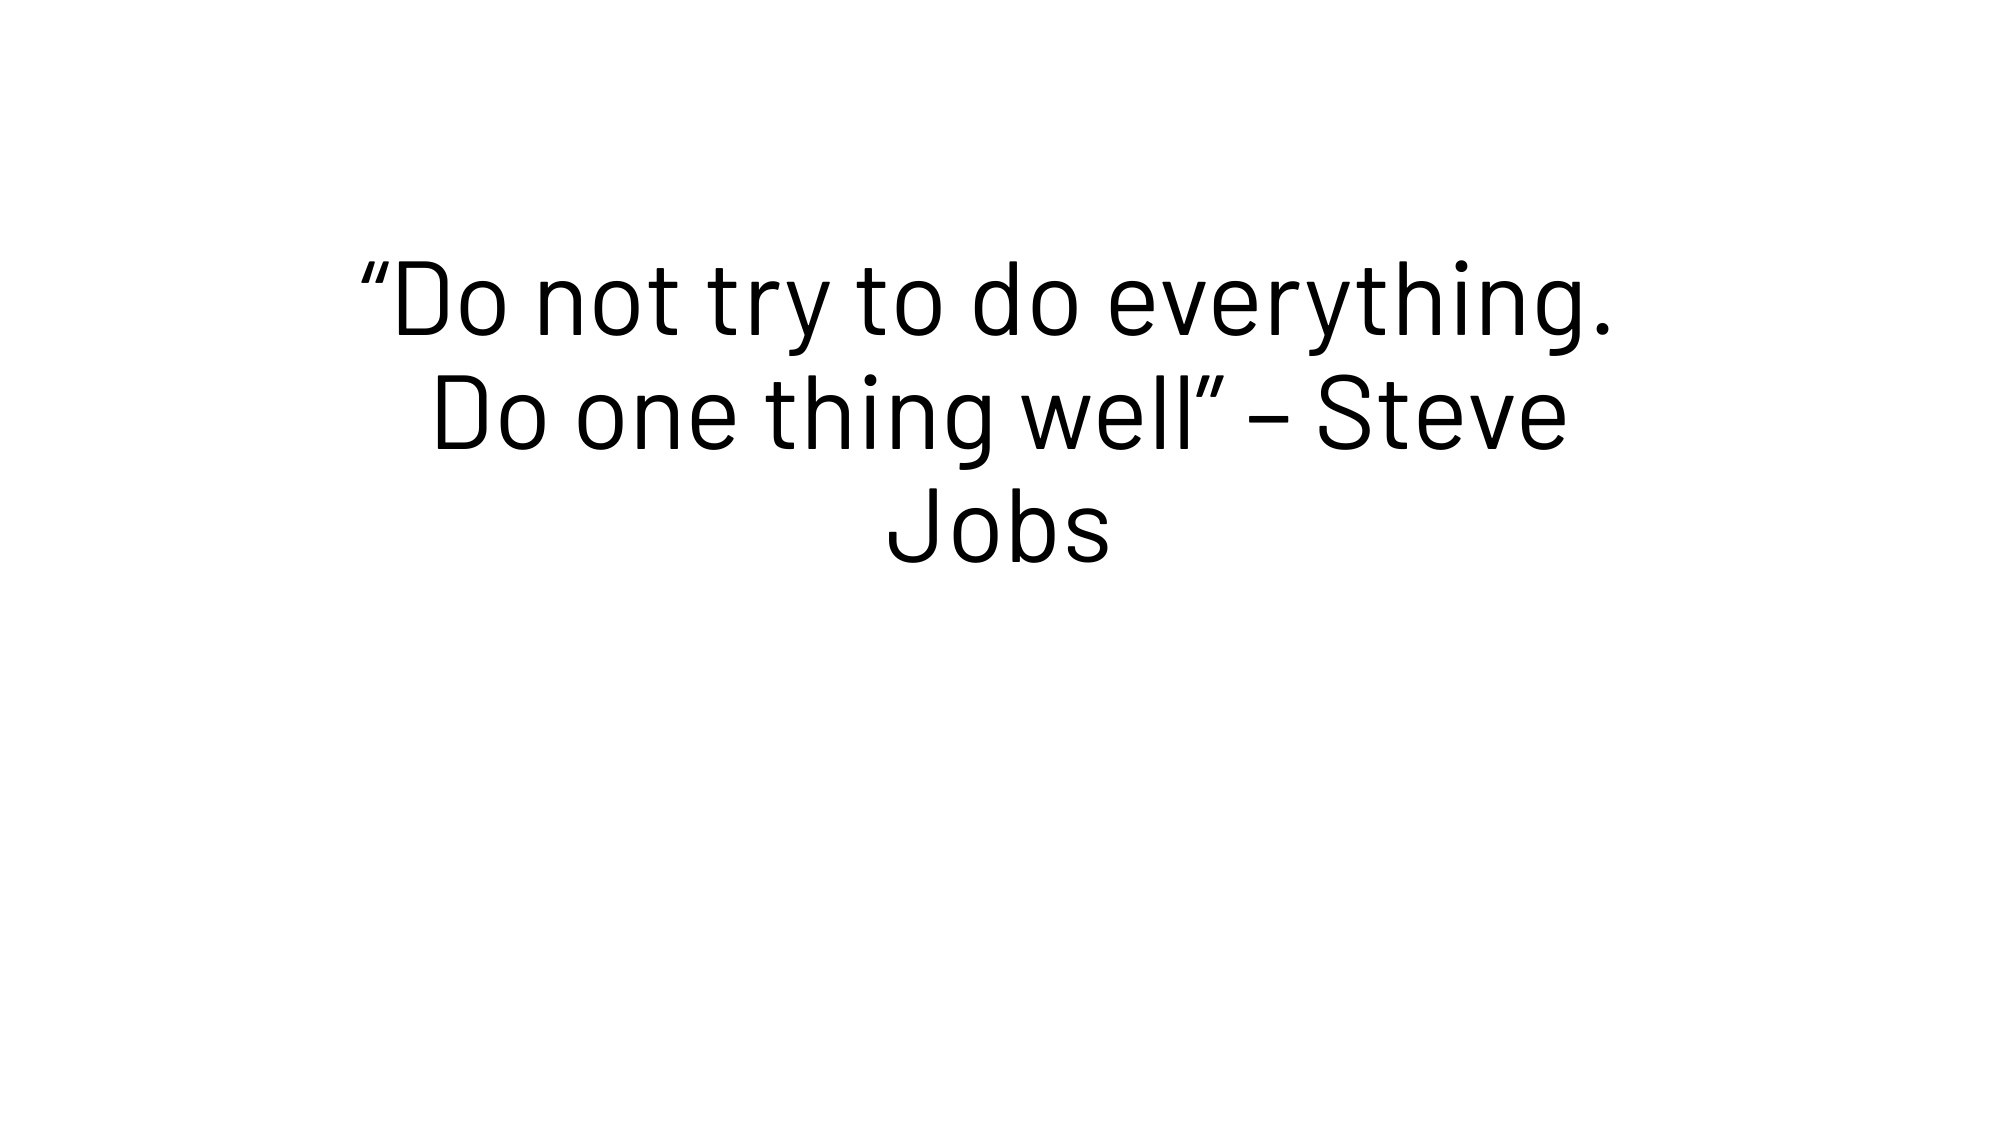

# “Do not try to do everything.  Do one thing well” – Steve Jobs